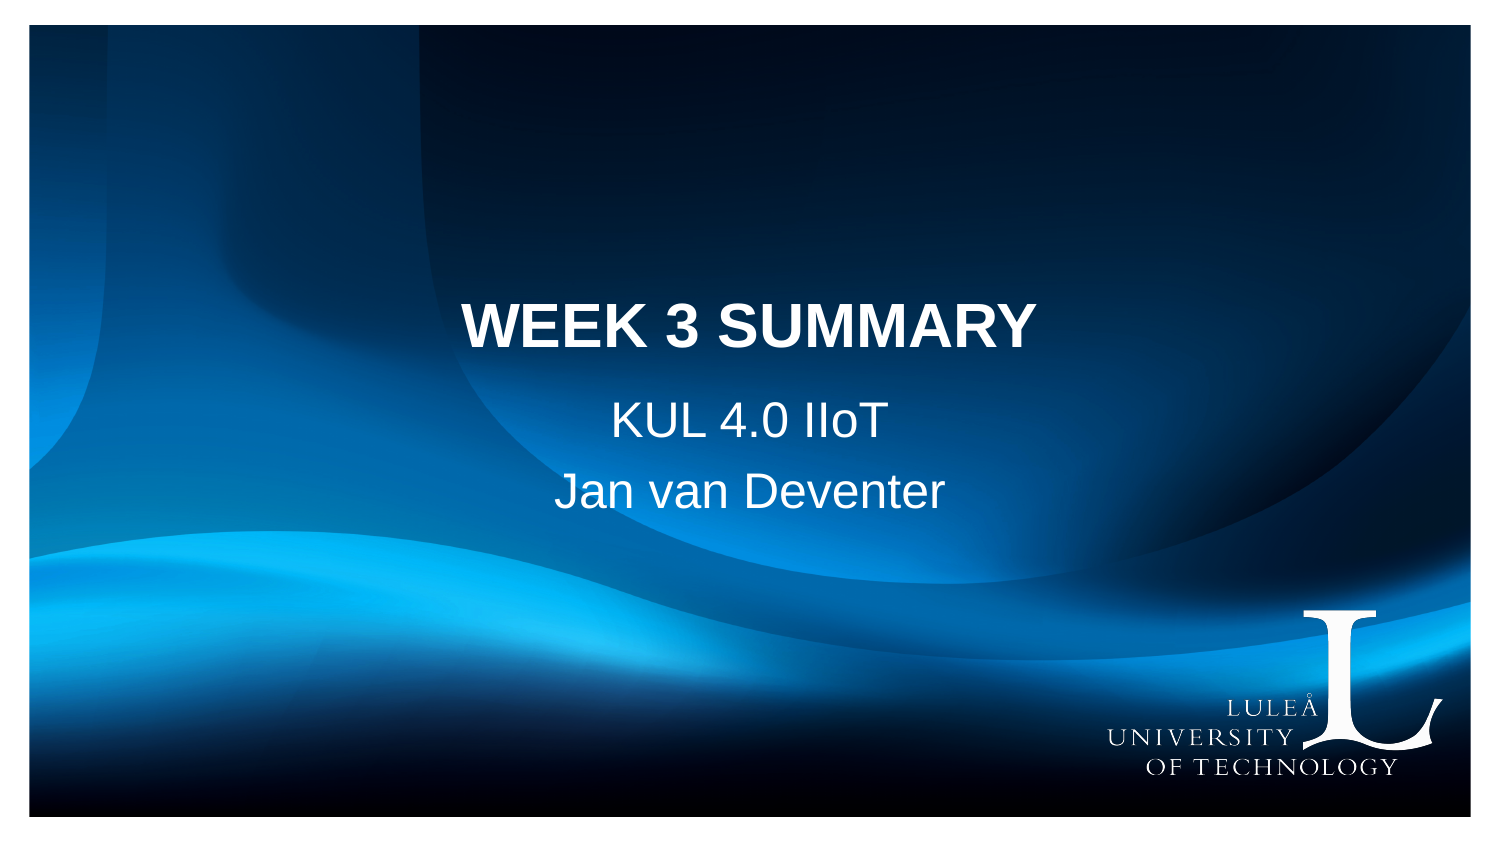

# Week 3 Summary
KUL 4.0 IIoT
Jan van Deventer